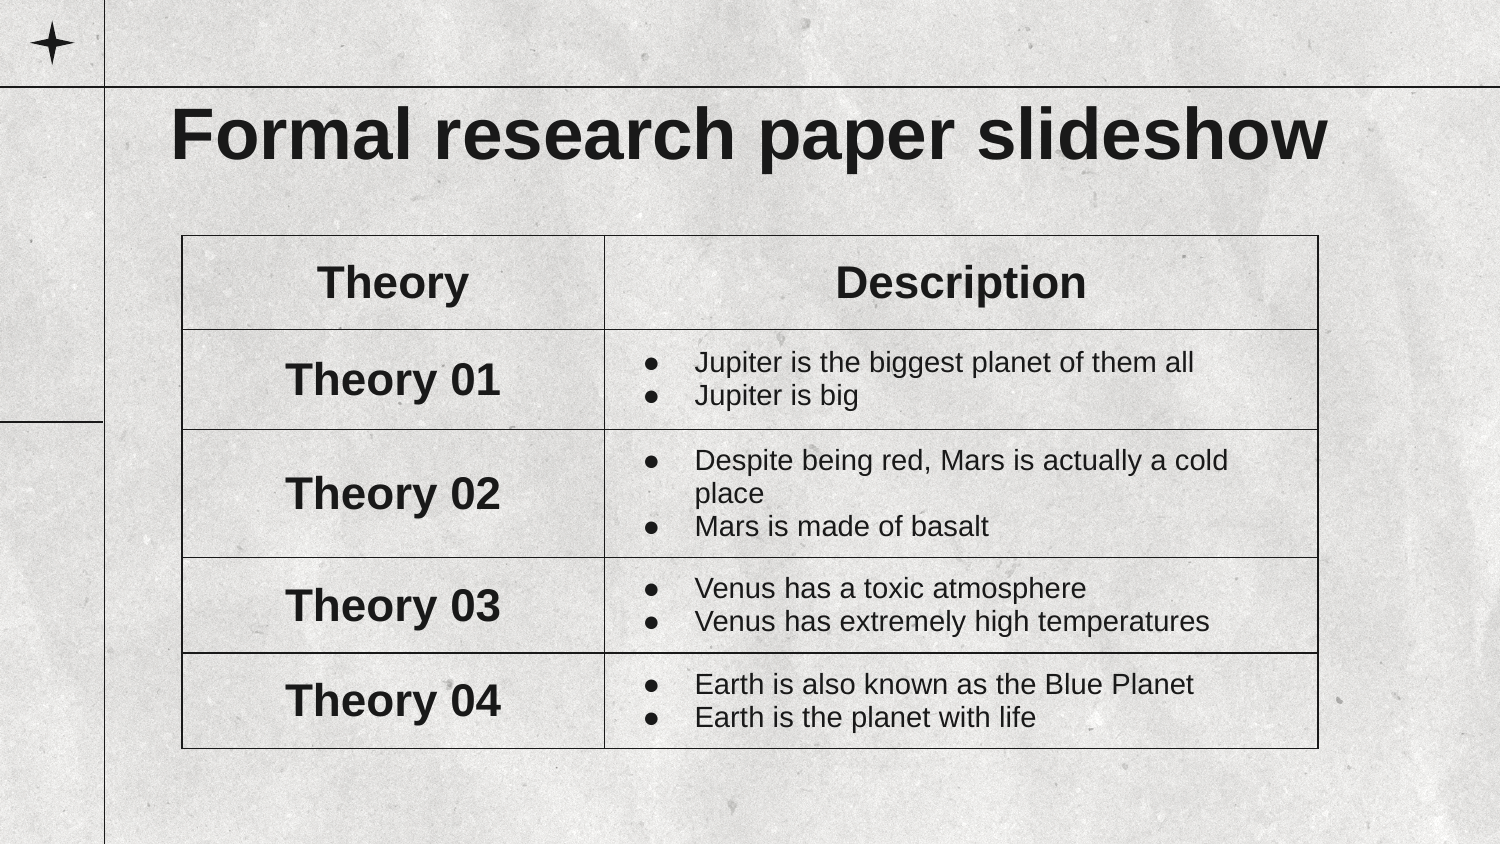

# Formal research paper slideshow
| Theory | Description |  |
| --- | --- | --- |
| Theory 01 | Jupiter is the biggest planet of them all Jupiter is big |  |
| Theory 02 | Despite being red, Mars is actually a cold place Mars is made of basalt |  |
| Theory 03 | Venus has a toxic atmosphere Venus has extremely high temperatures |  |
| Theory 04 | Earth is also known as the Blue Planet Earth is the planet with life |  |